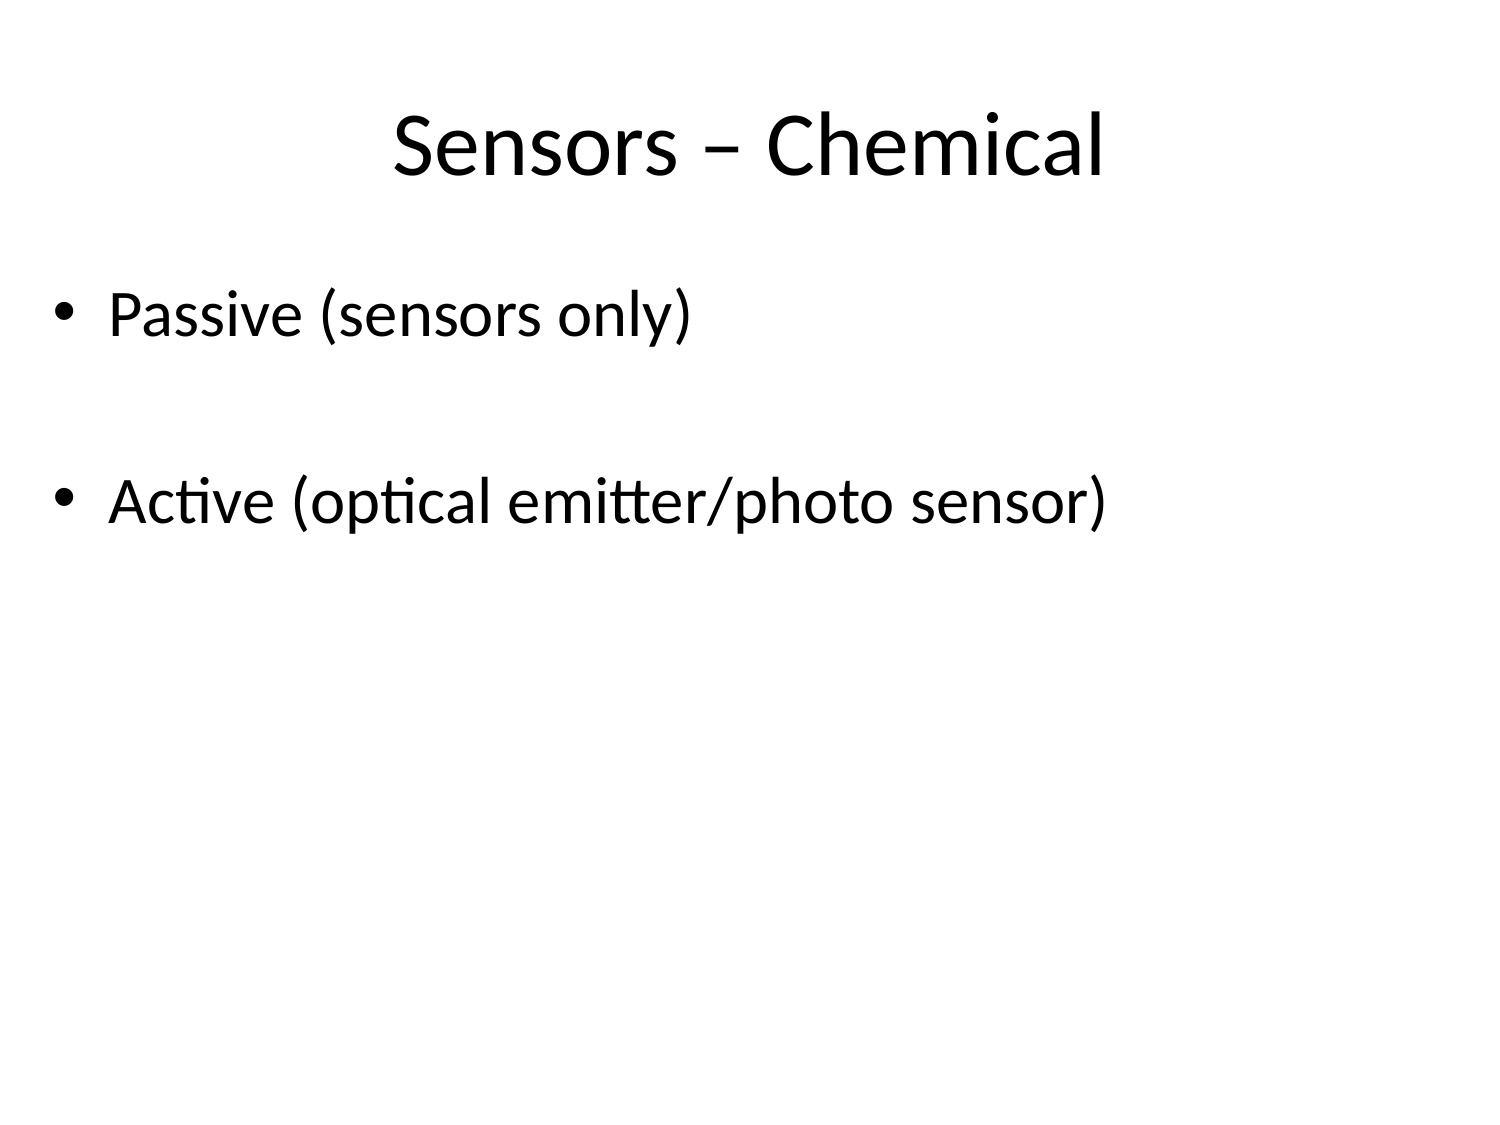

# Sensors – Chemical
Passive (sensors only)

Active (optical emitter/photo sensor)